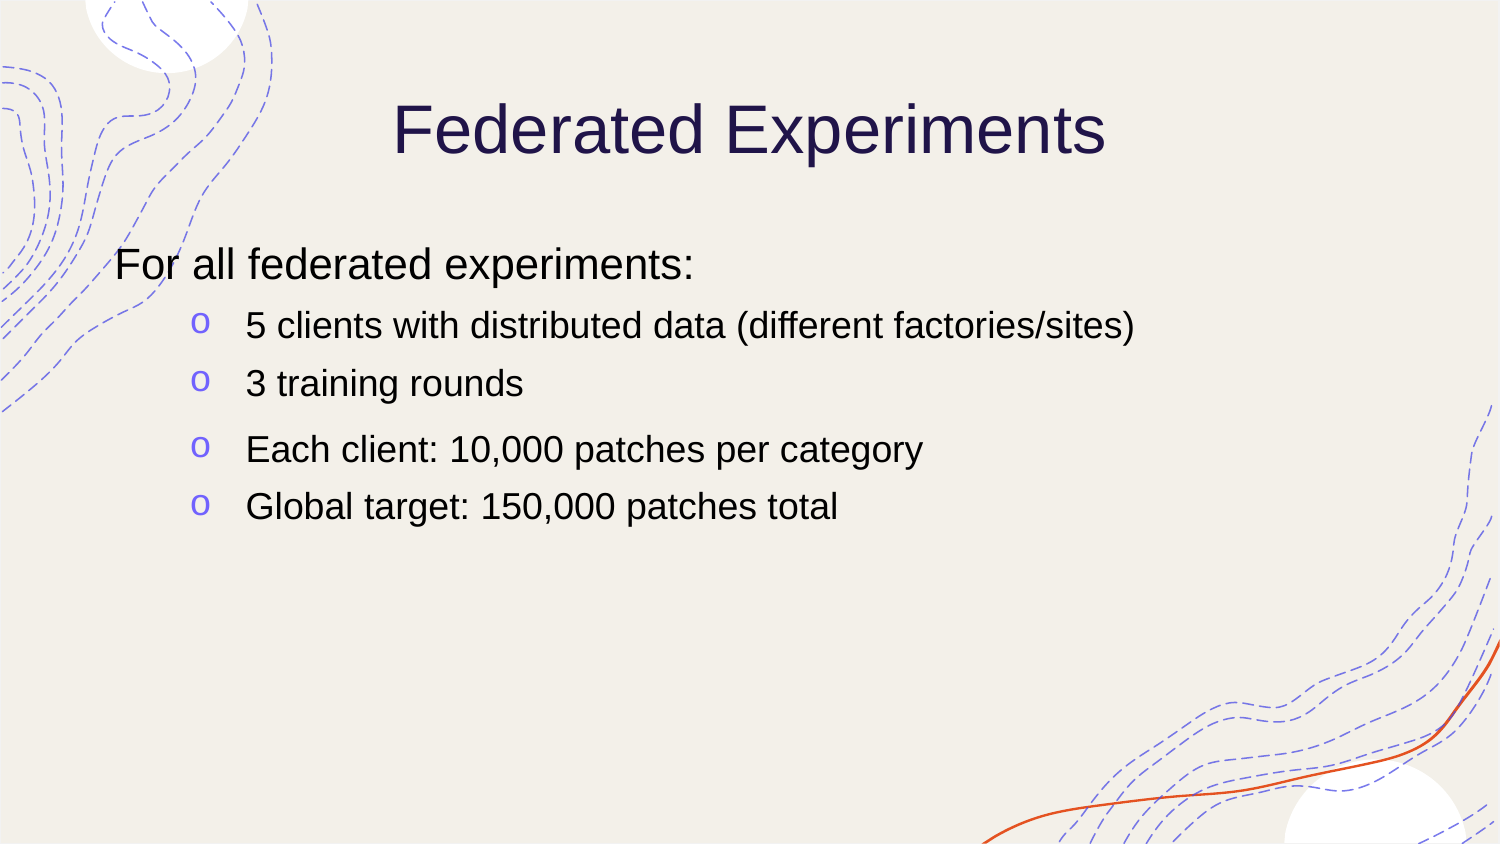

# Federated Experiments
For all federated experiments:
5 clients with distributed data (different factories/sites)
3 training rounds
Each client: 10,000 patches per category
Global target: 150,000 patches total